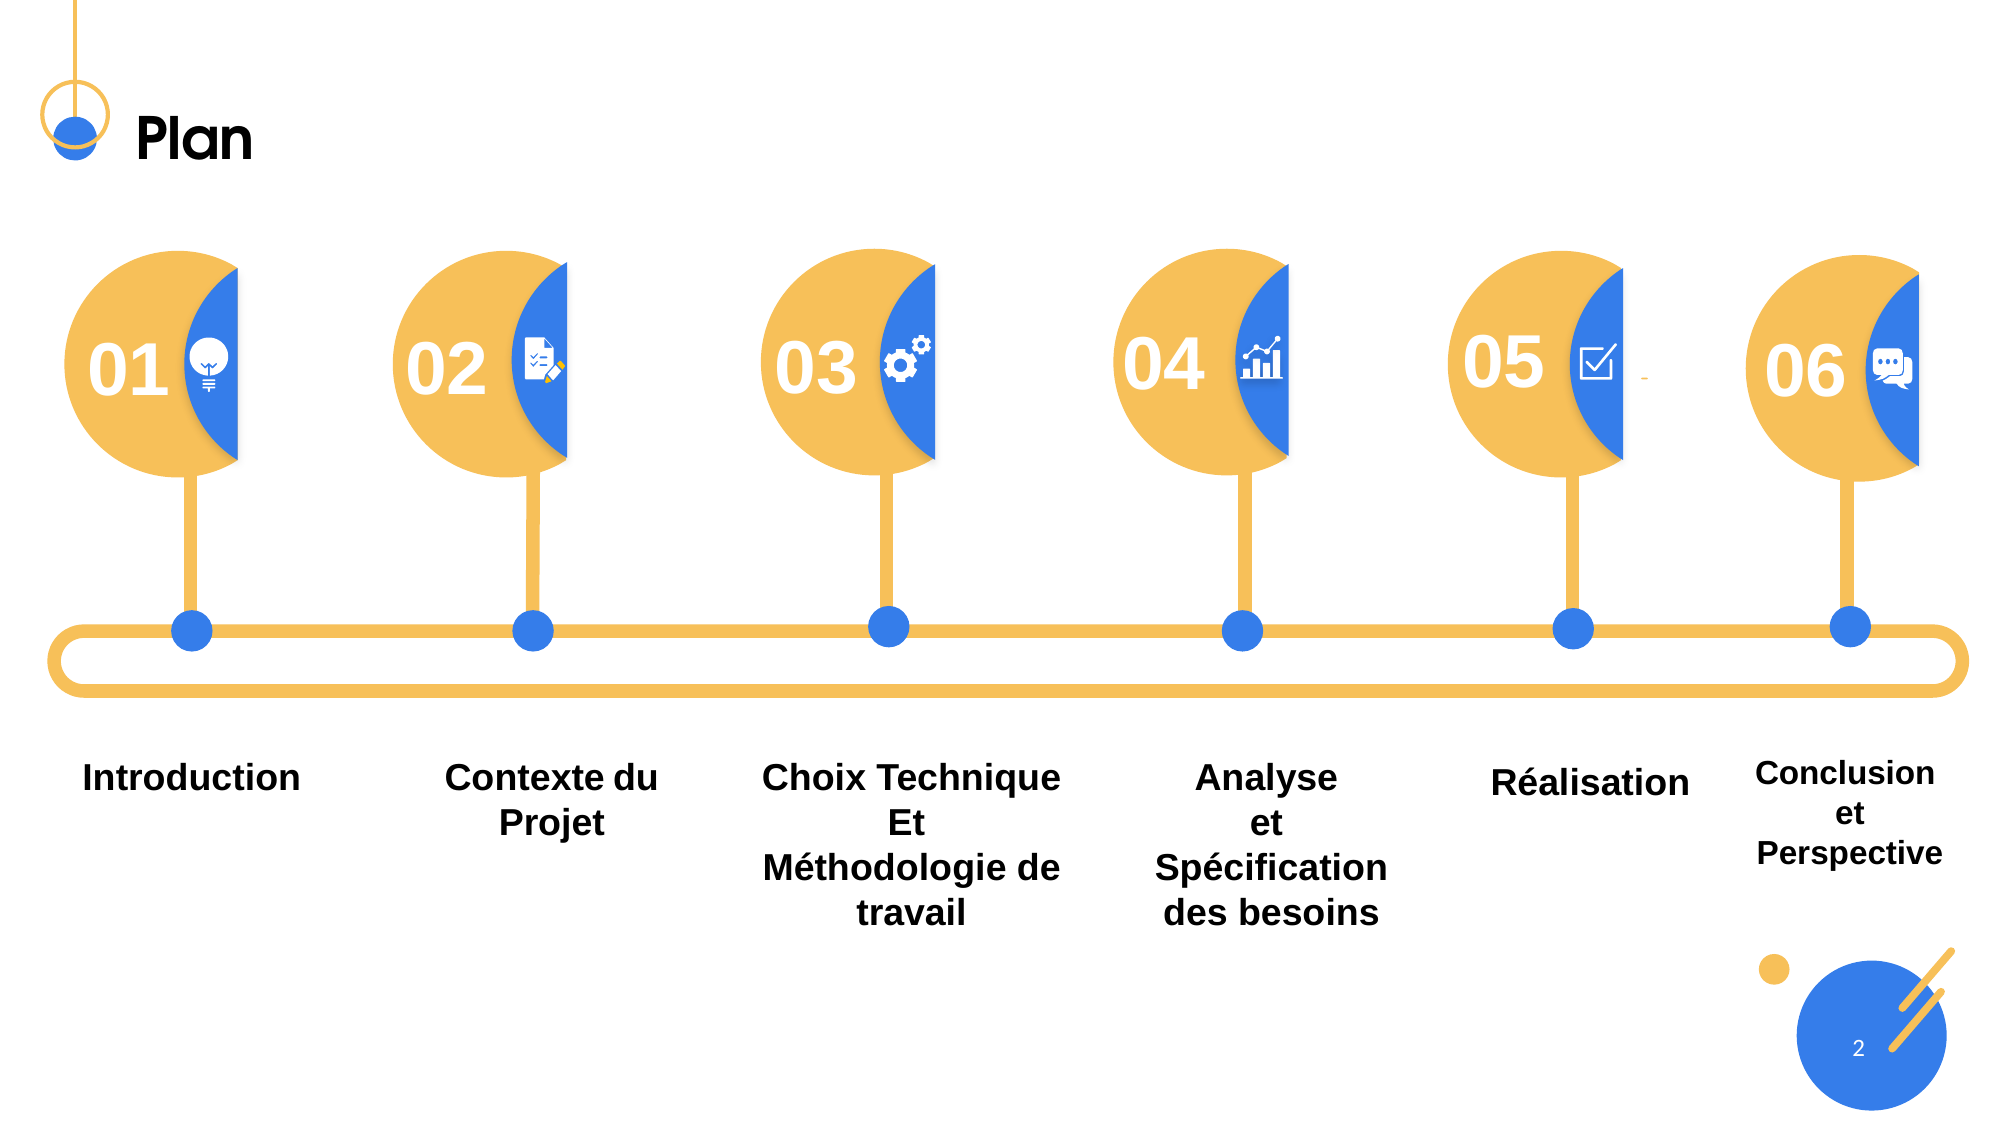

# Plan

05
04
03
02
01
06

Conclusion
et Perspective
Réalisation
Introduction
Contexte du Projet
Choix Technique
Et
Méthodologie de travail
Analyse
et
Spécification des besoins
.
2